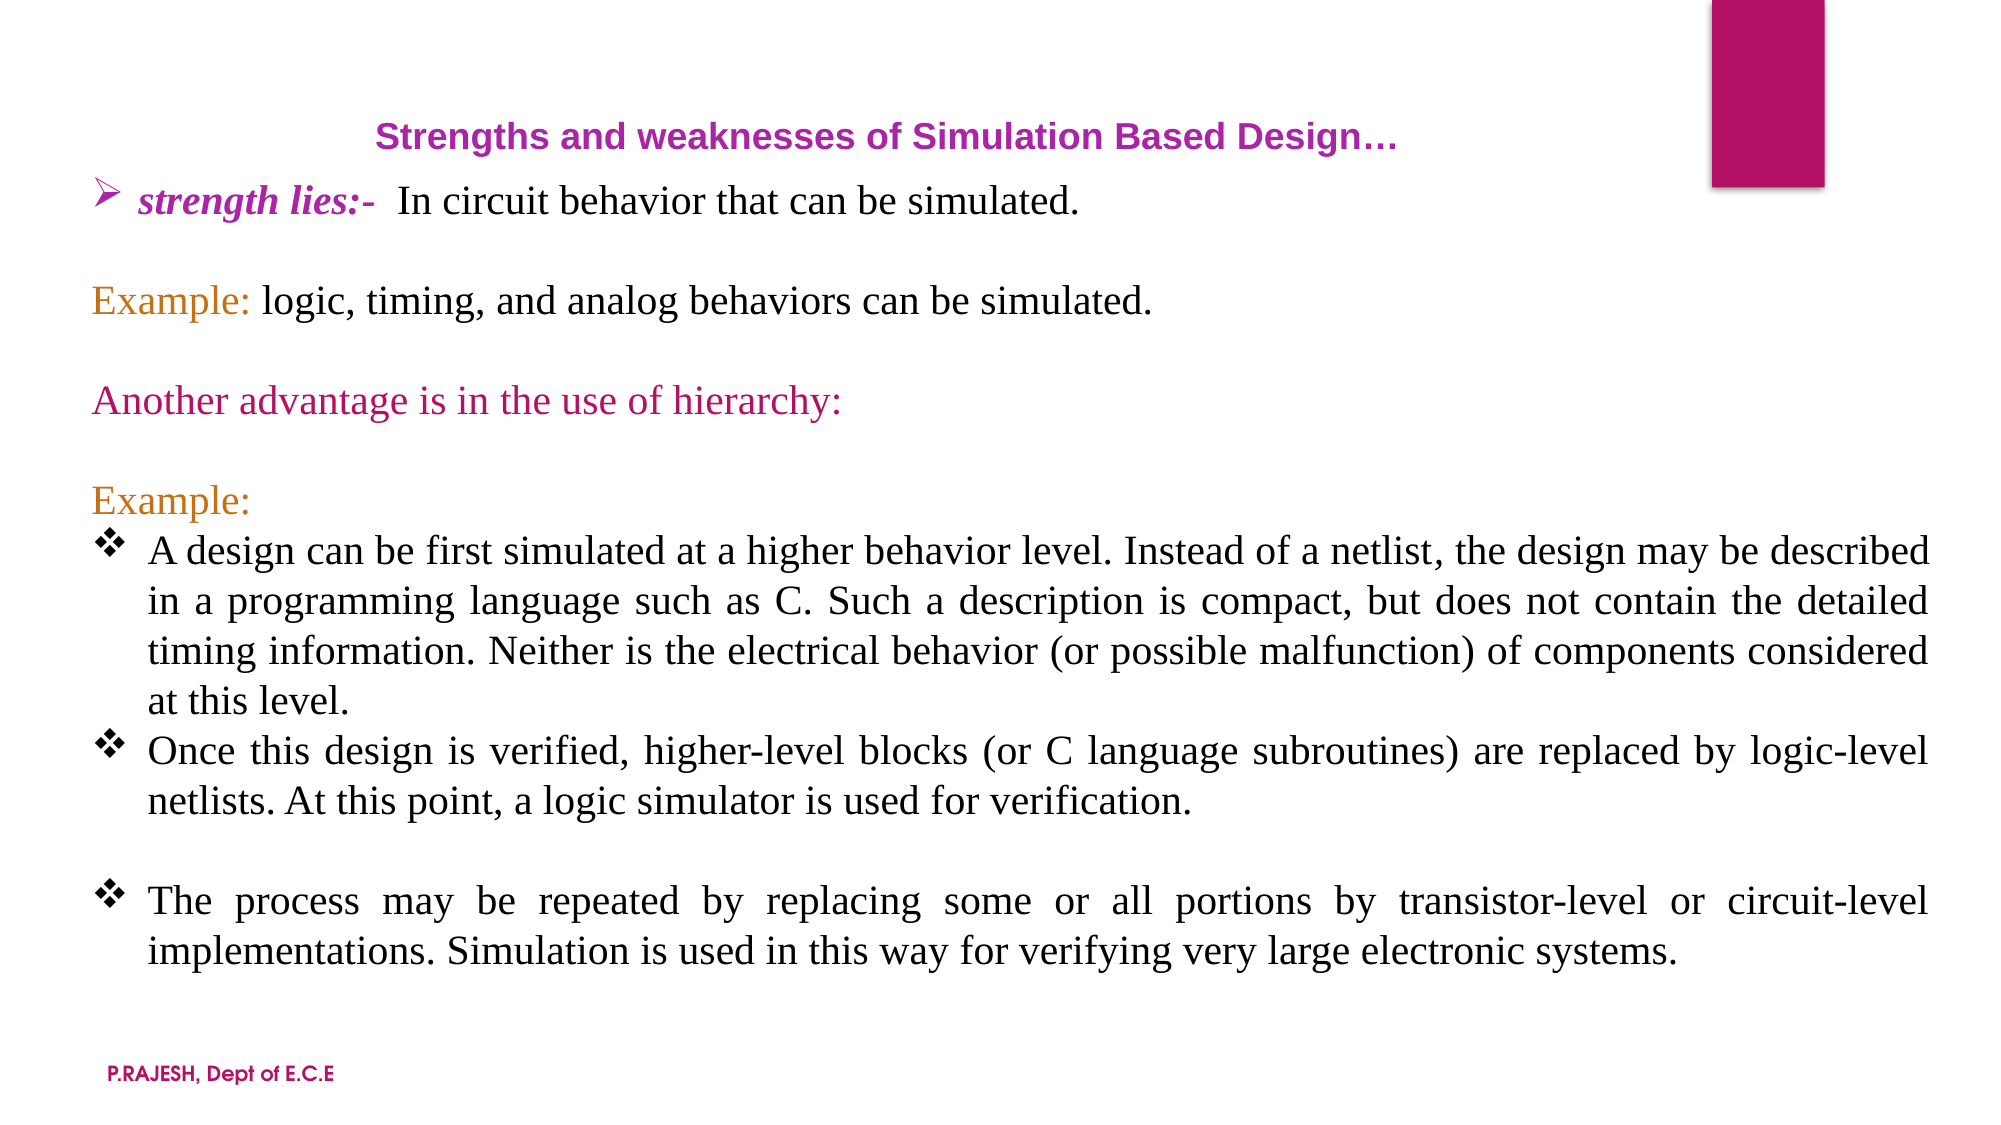

Strengths and weaknesses of Simulation Based Design…
strength lies:-  In circuit behavior that can be simulated.

Example: logic, timing, and analog behaviors can be simulated.

Another advantage is in the use of hierarchy:

Example:
A design can be first simulated at a higher behavior level. Instead of a netlist, the design may be described in a programming language such as C. Such a description is compact, but does not contain the detailed timing information. Neither is the electrical behavior (or possible malfunction) of components considered at this level.
Once this design is verified, higher-level blocks (or C language subroutines) are replaced by logic-level netlists. At this point, a logic simulator is used for verification.

The process may be repeated by replacing some or all portions by transistor-level or circuit-level implementations. Simulation is used in this way for verifying very large electronic systems.
P.RAJESH, Dept of E.C.E